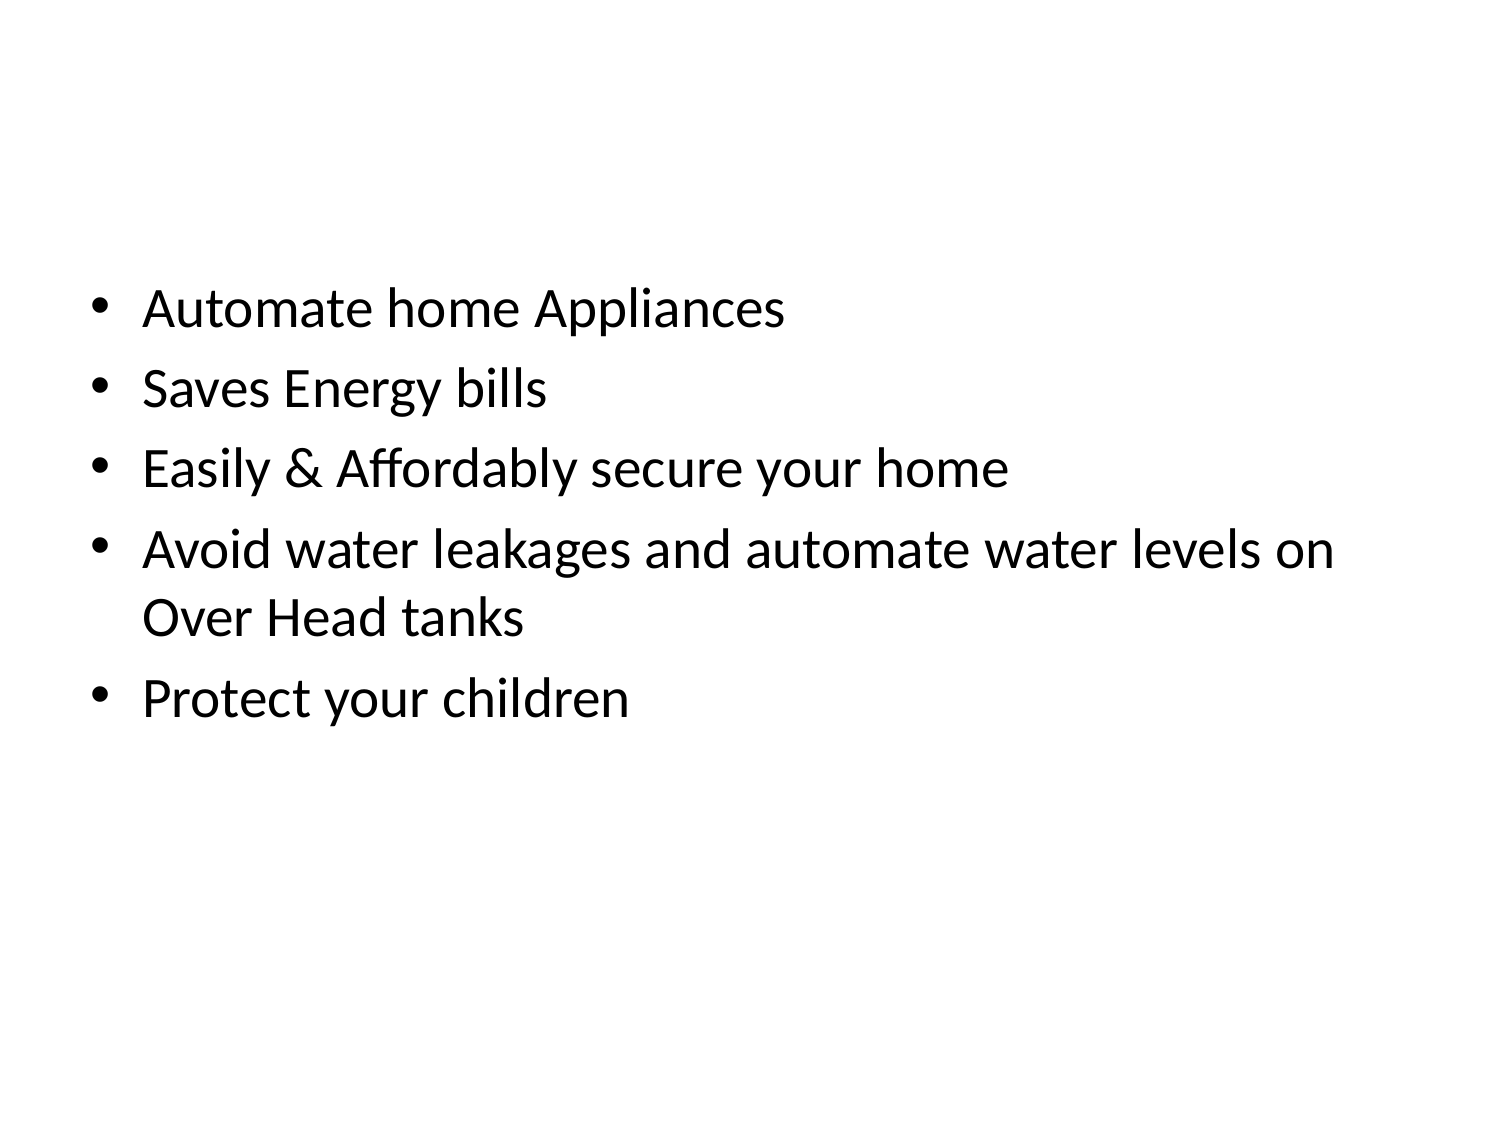

#
Automate home Appliances
Saves Energy bills
Easily & Affordably secure your home
Avoid water leakages and automate water levels on Over Head tanks
Protect your children